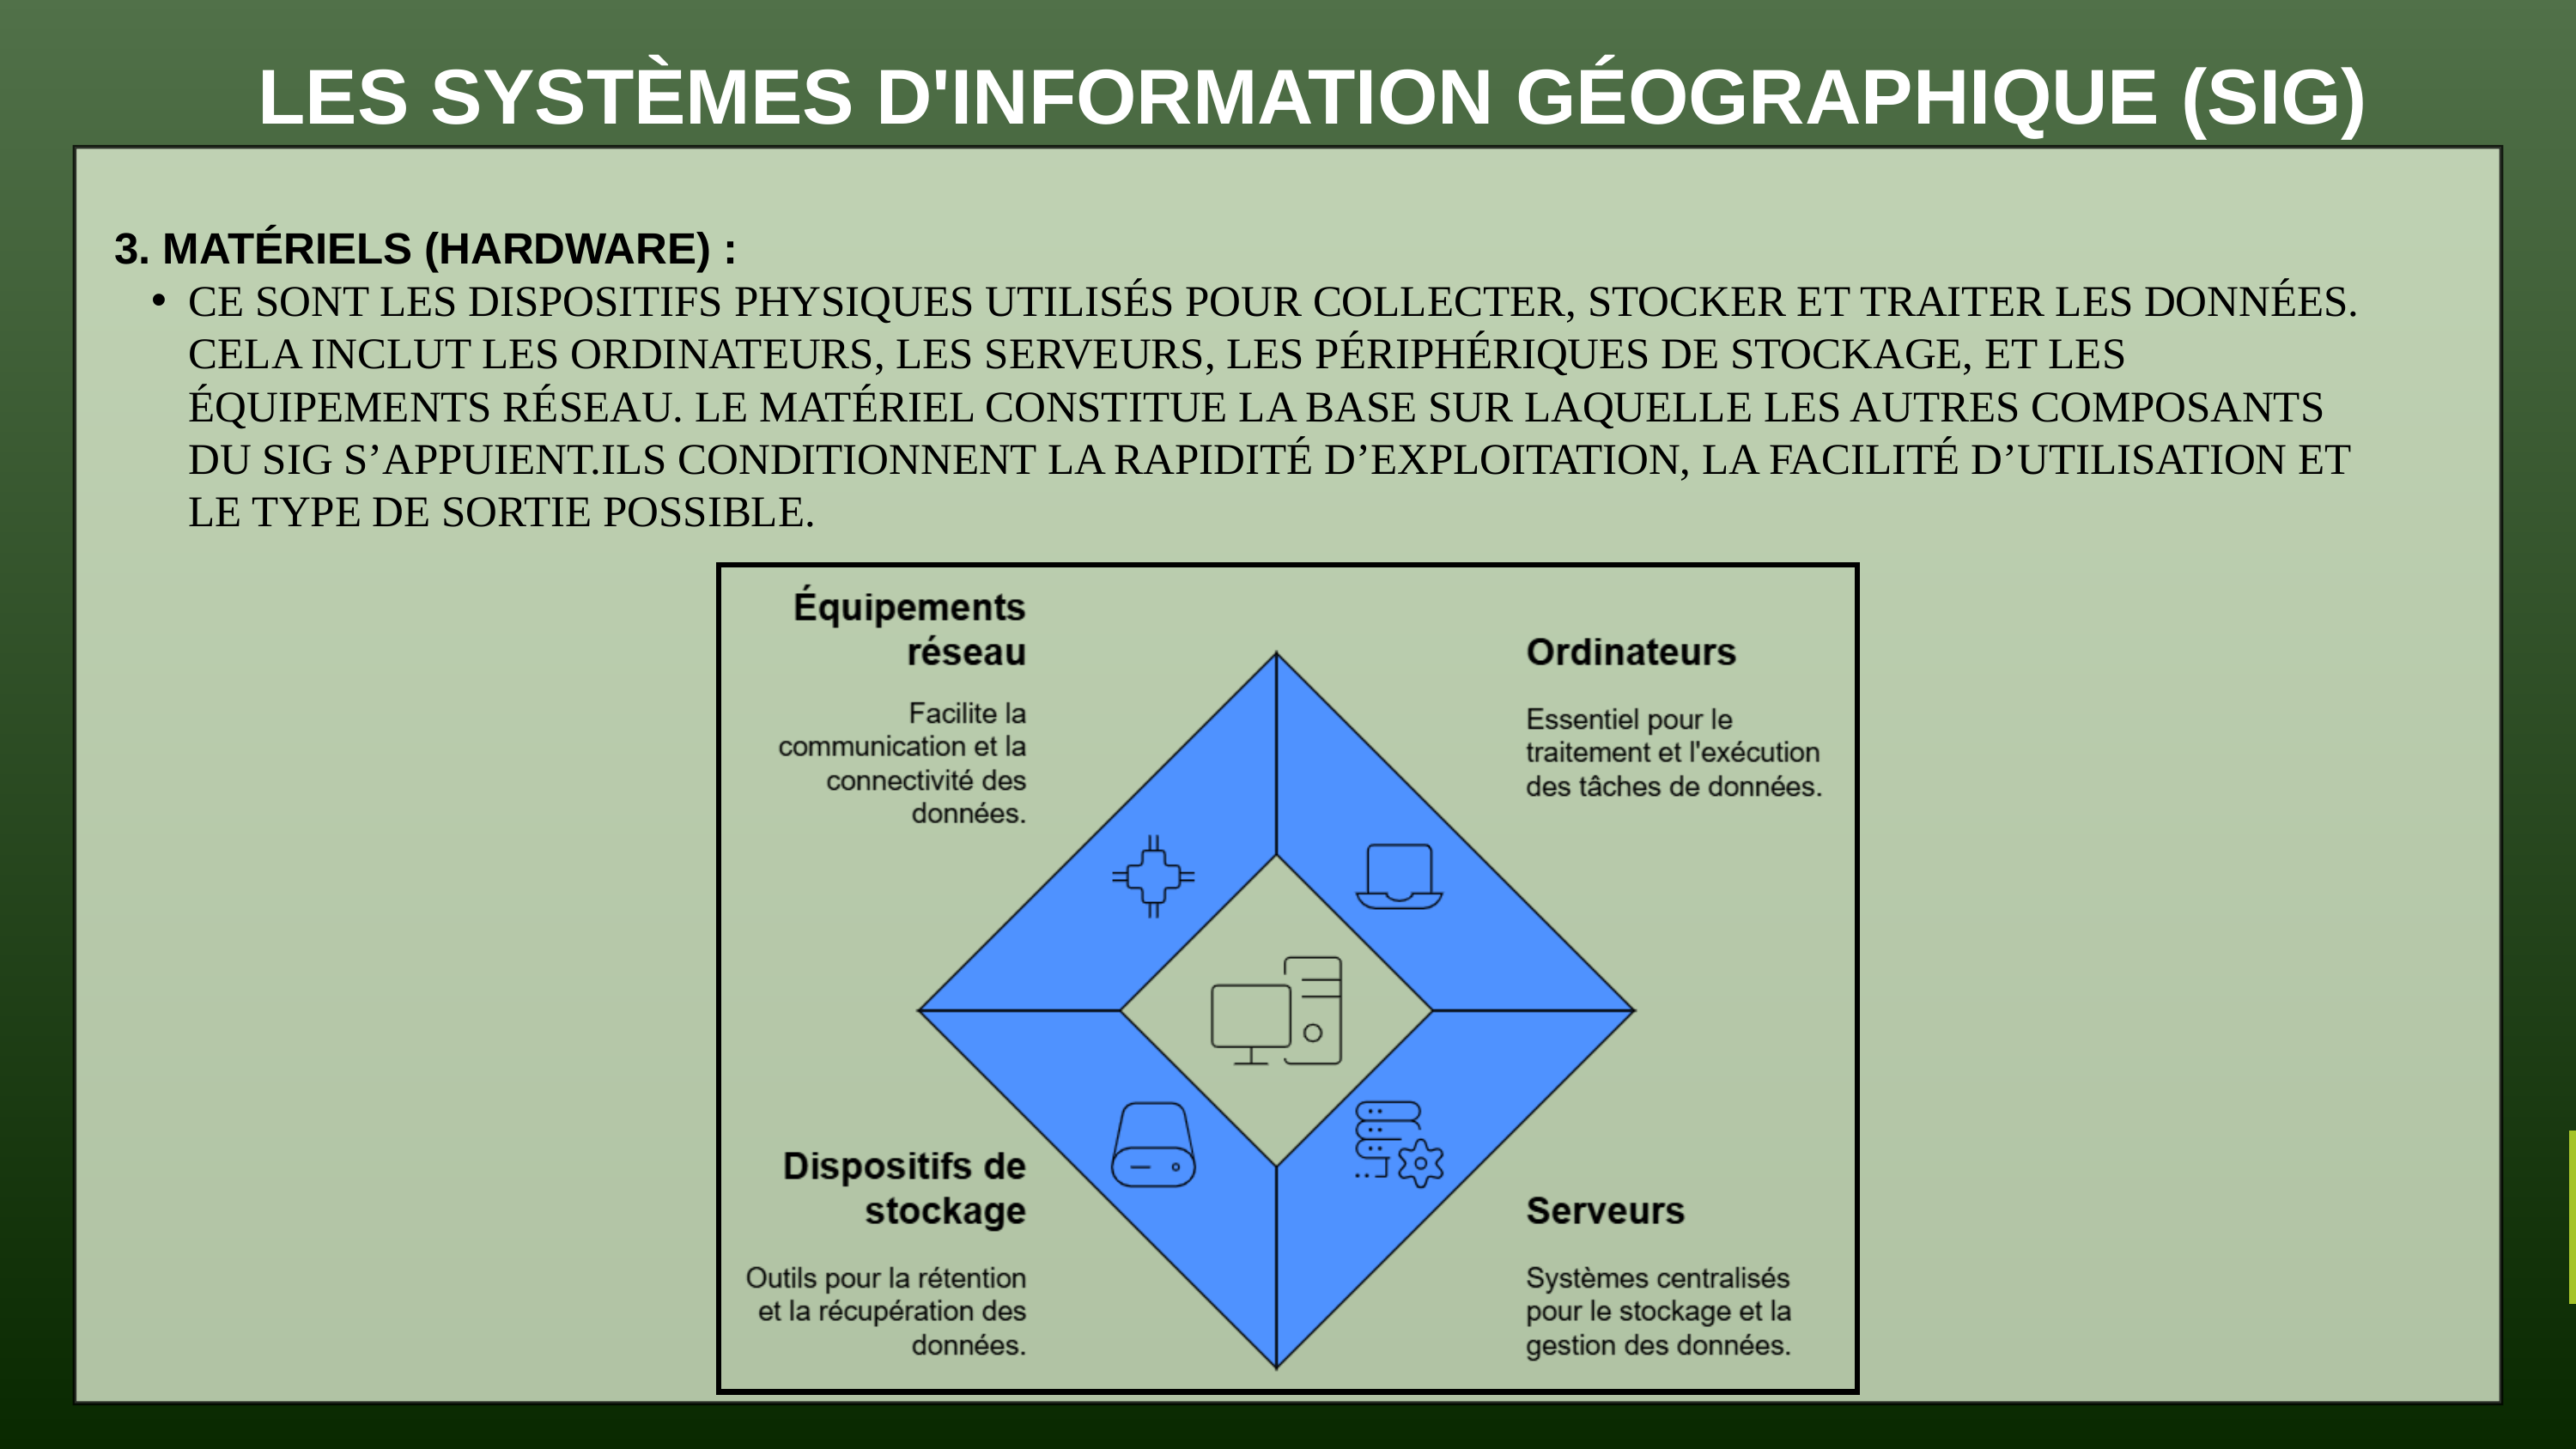

LES SYSTÈMES D'INFORMATION GÉOGRAPHIQUE (SIG)

3. MATÉRIELS (HARDWARE) :
CE SONT LES DISPOSITIFS PHYSIQUES UTILISÉS POUR COLLECTER, STOCKER ET TRAITER LES DONNÉES. CELA INCLUT LES ORDINATEURS, LES SERVEURS, LES PÉRIPHÉRIQUES DE STOCKAGE, ET LES ÉQUIPEMENTS RÉSEAU. LE MATÉRIEL CONSTITUE LA BASE SUR LAQUELLE LES AUTRES COMPOSANTS DU SIG S’APPUIENT.ILS CONDITIONNENT LA RAPIDITÉ D’EXPLOITATION, LA FACILITÉ D’UTILISATION ET LE TYPE DE SORTIE POSSIBLE.